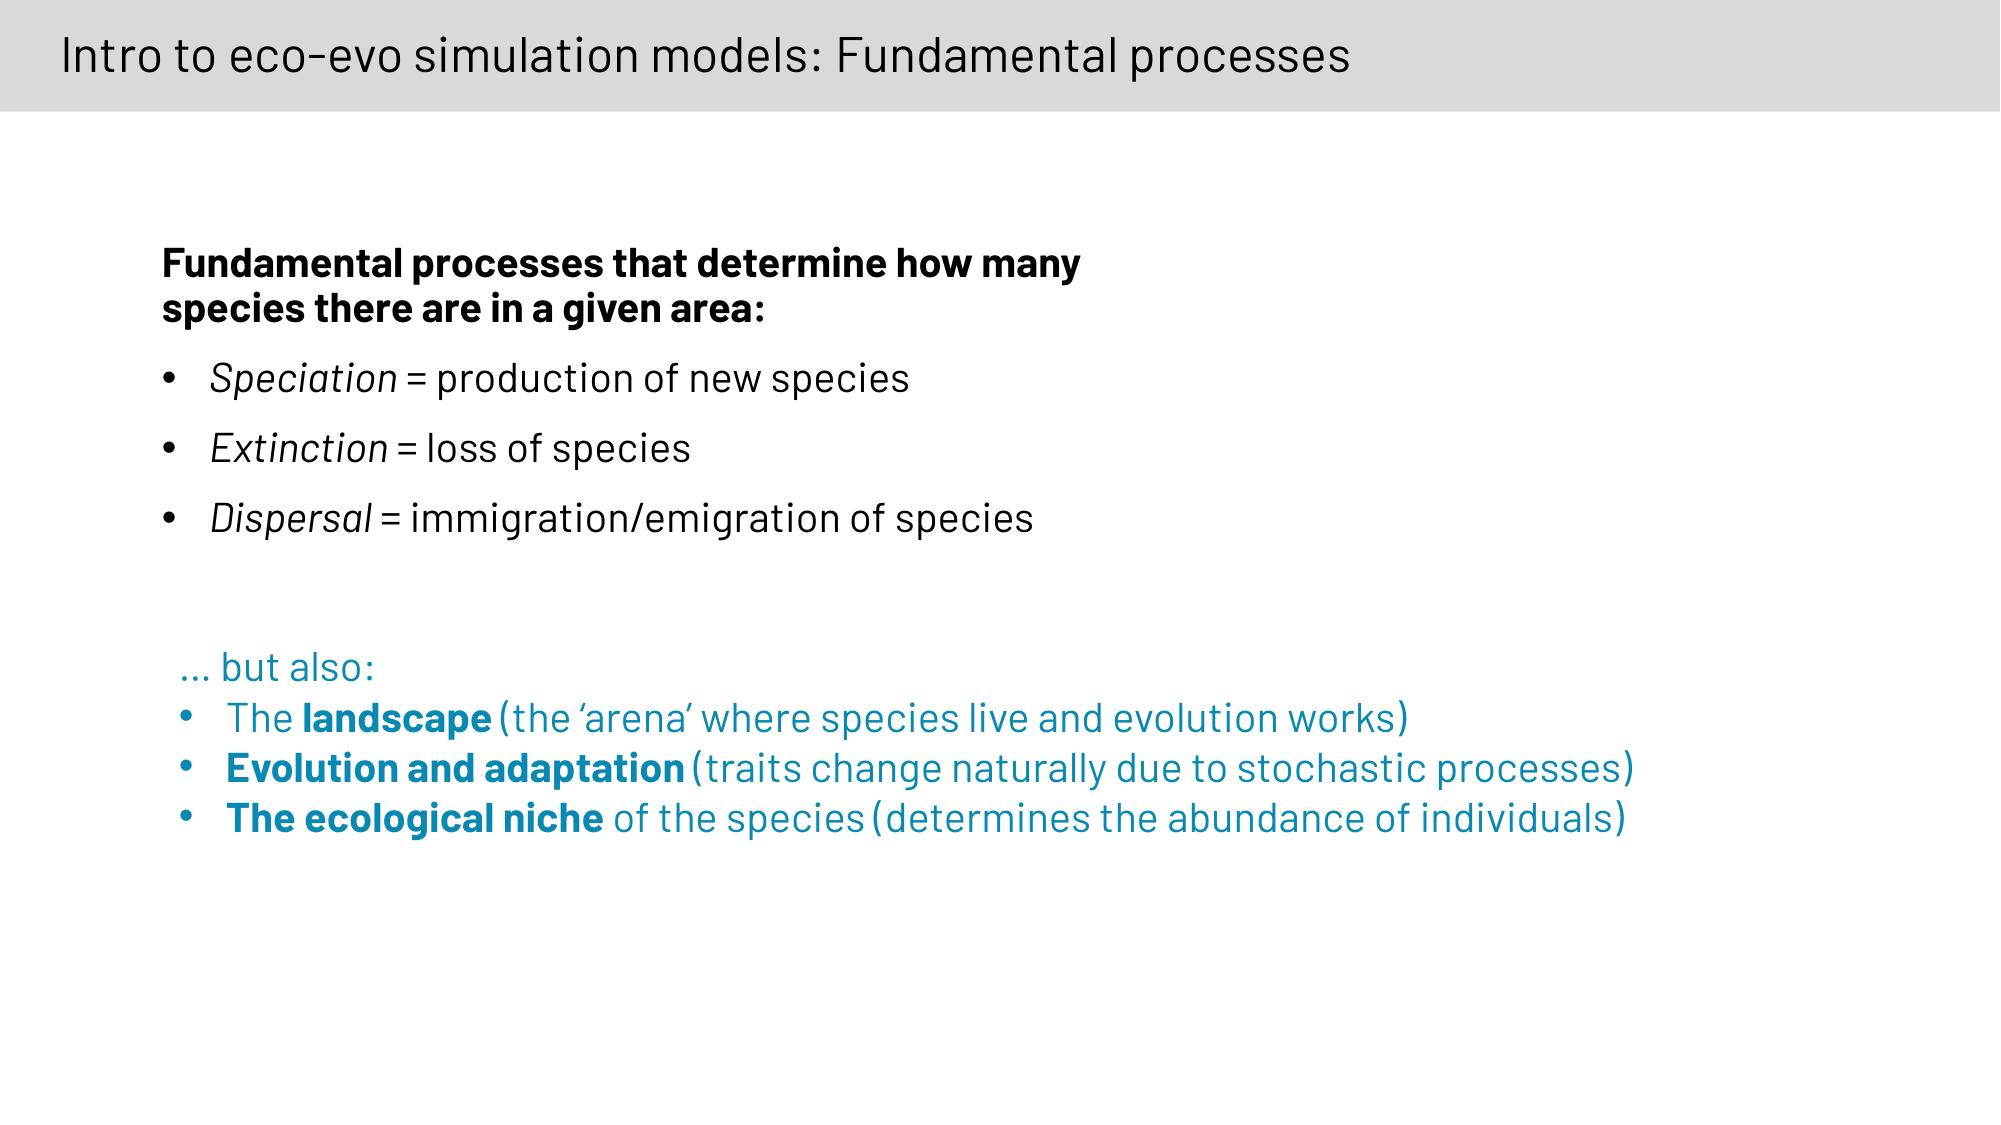

# Intro to eco-evo simulation models: Fundamental processes
Fundamental processes that determine how many species there are in a given area:
Speciation = production of new species
Extinction = loss of species
Dispersal = immigration/emigration of species

… but also:
The landscape (the ‘arena’ where species live and evolution works)
Evolution and adaptation (traits change naturally due to stochastic processes)
The ecological niche of the species (determines the abundance of individuals)